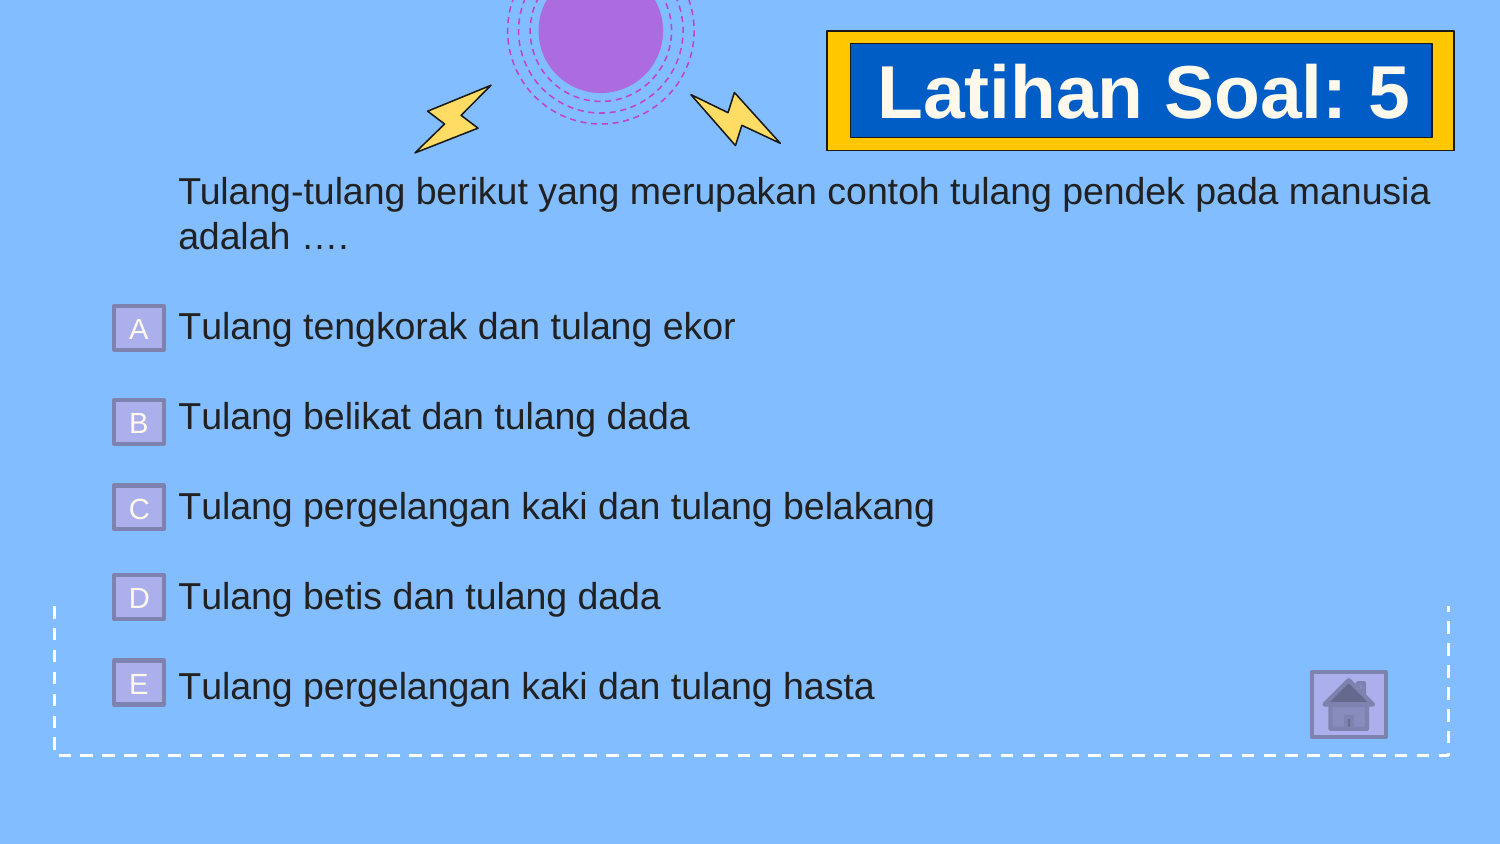

# Latihan Soal: 5
Tulang-tulang berikut yang merupakan contoh tulang pendek pada manusia
adalah ….

Tulang tengkorak dan tulang ekor

Tulang belikat dan tulang dada

Tulang pergelangan kaki dan tulang belakang

Tulang betis dan tulang dada

Tulang pergelangan kaki dan tulang hasta
A
B
C
D
E